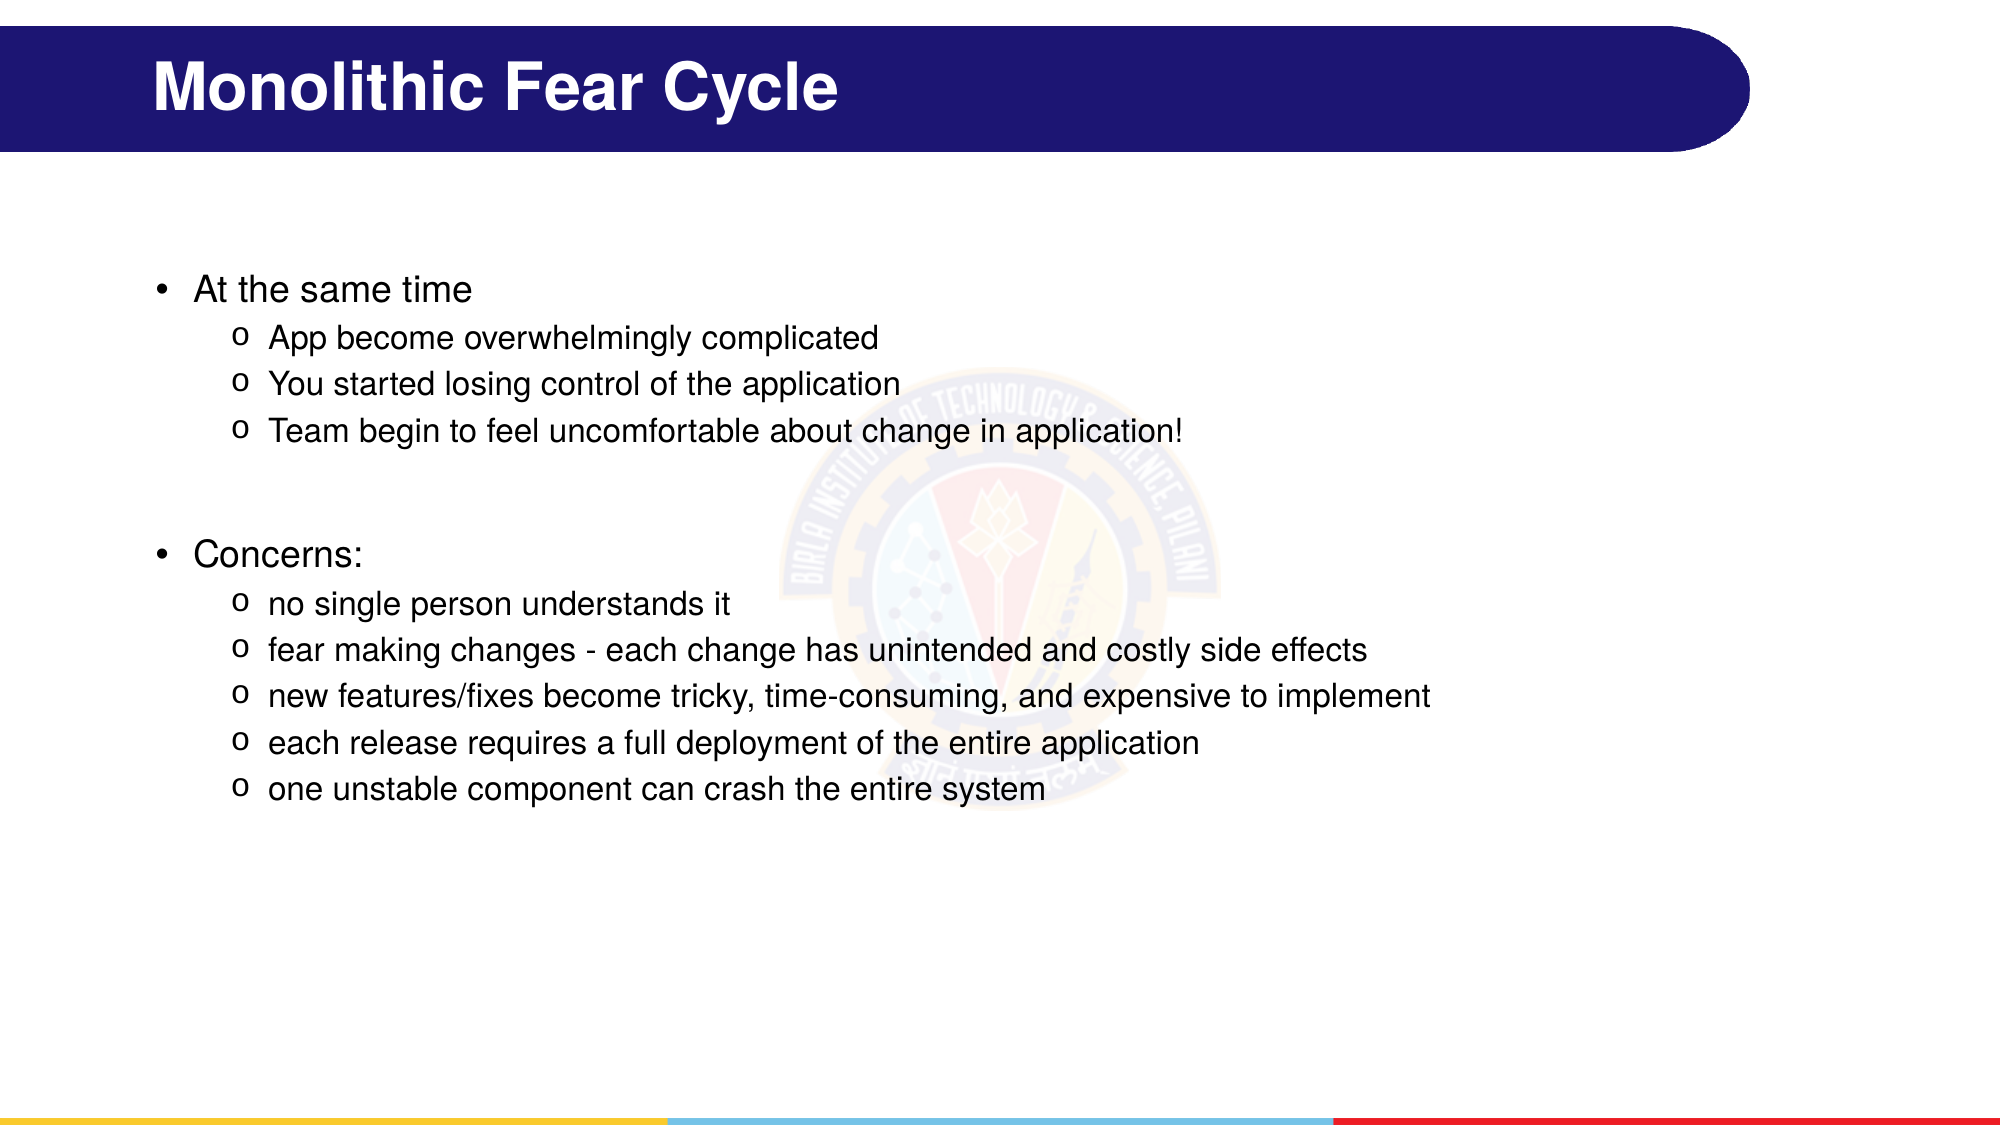

# Monolithic Fear Cycle

At the same time
App become overwhelmingly complicated
You started losing control of the application
Team begin to feel uncomfortable about change in application!

Concerns:
no single person understands it
fear making changes - each change has unintended and costly side effects
new features/fixes become tricky, time-consuming, and expensive to implement
each release requires a full deployment of the entire application
one unstable component can crash the entire system